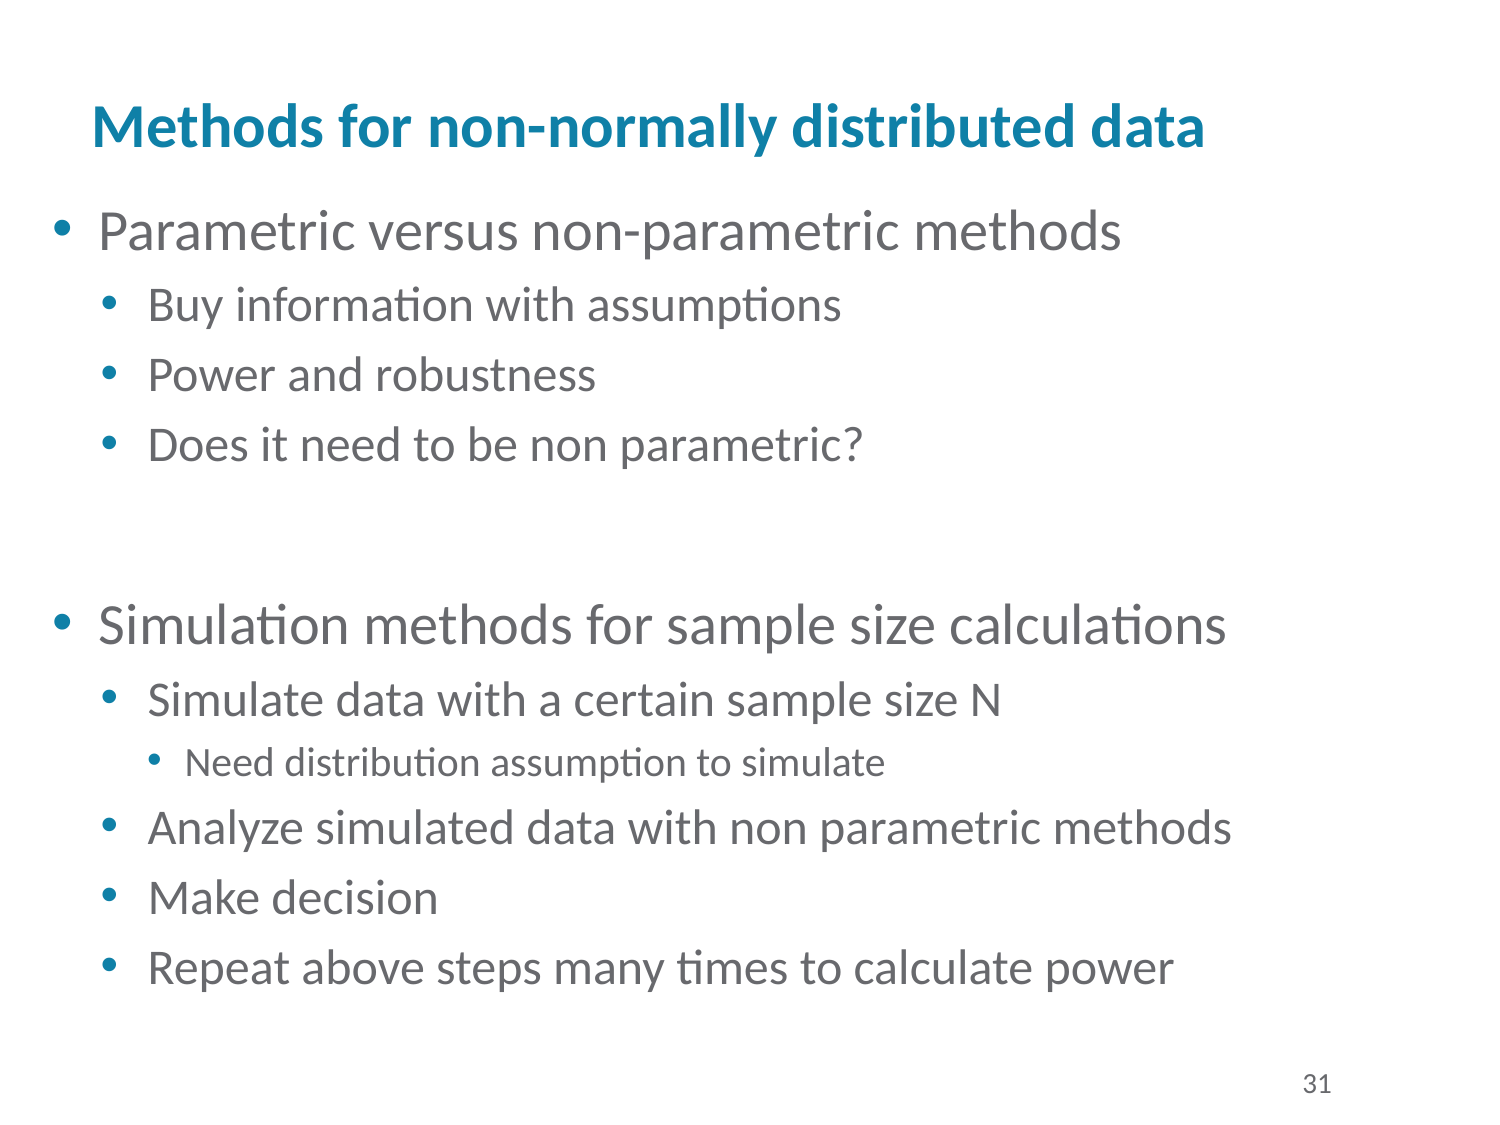

# Methods for non-normally distributed data
Parametric versus non-parametric methods
Buy information with assumptions
Power and robustness
Does it need to be non parametric?

Simulation methods for sample size calculations
Simulate data with a certain sample size N
Need distribution assumption to simulate
Analyze simulated data with non parametric methods
Make decision
Repeat above steps many times to calculate power

31